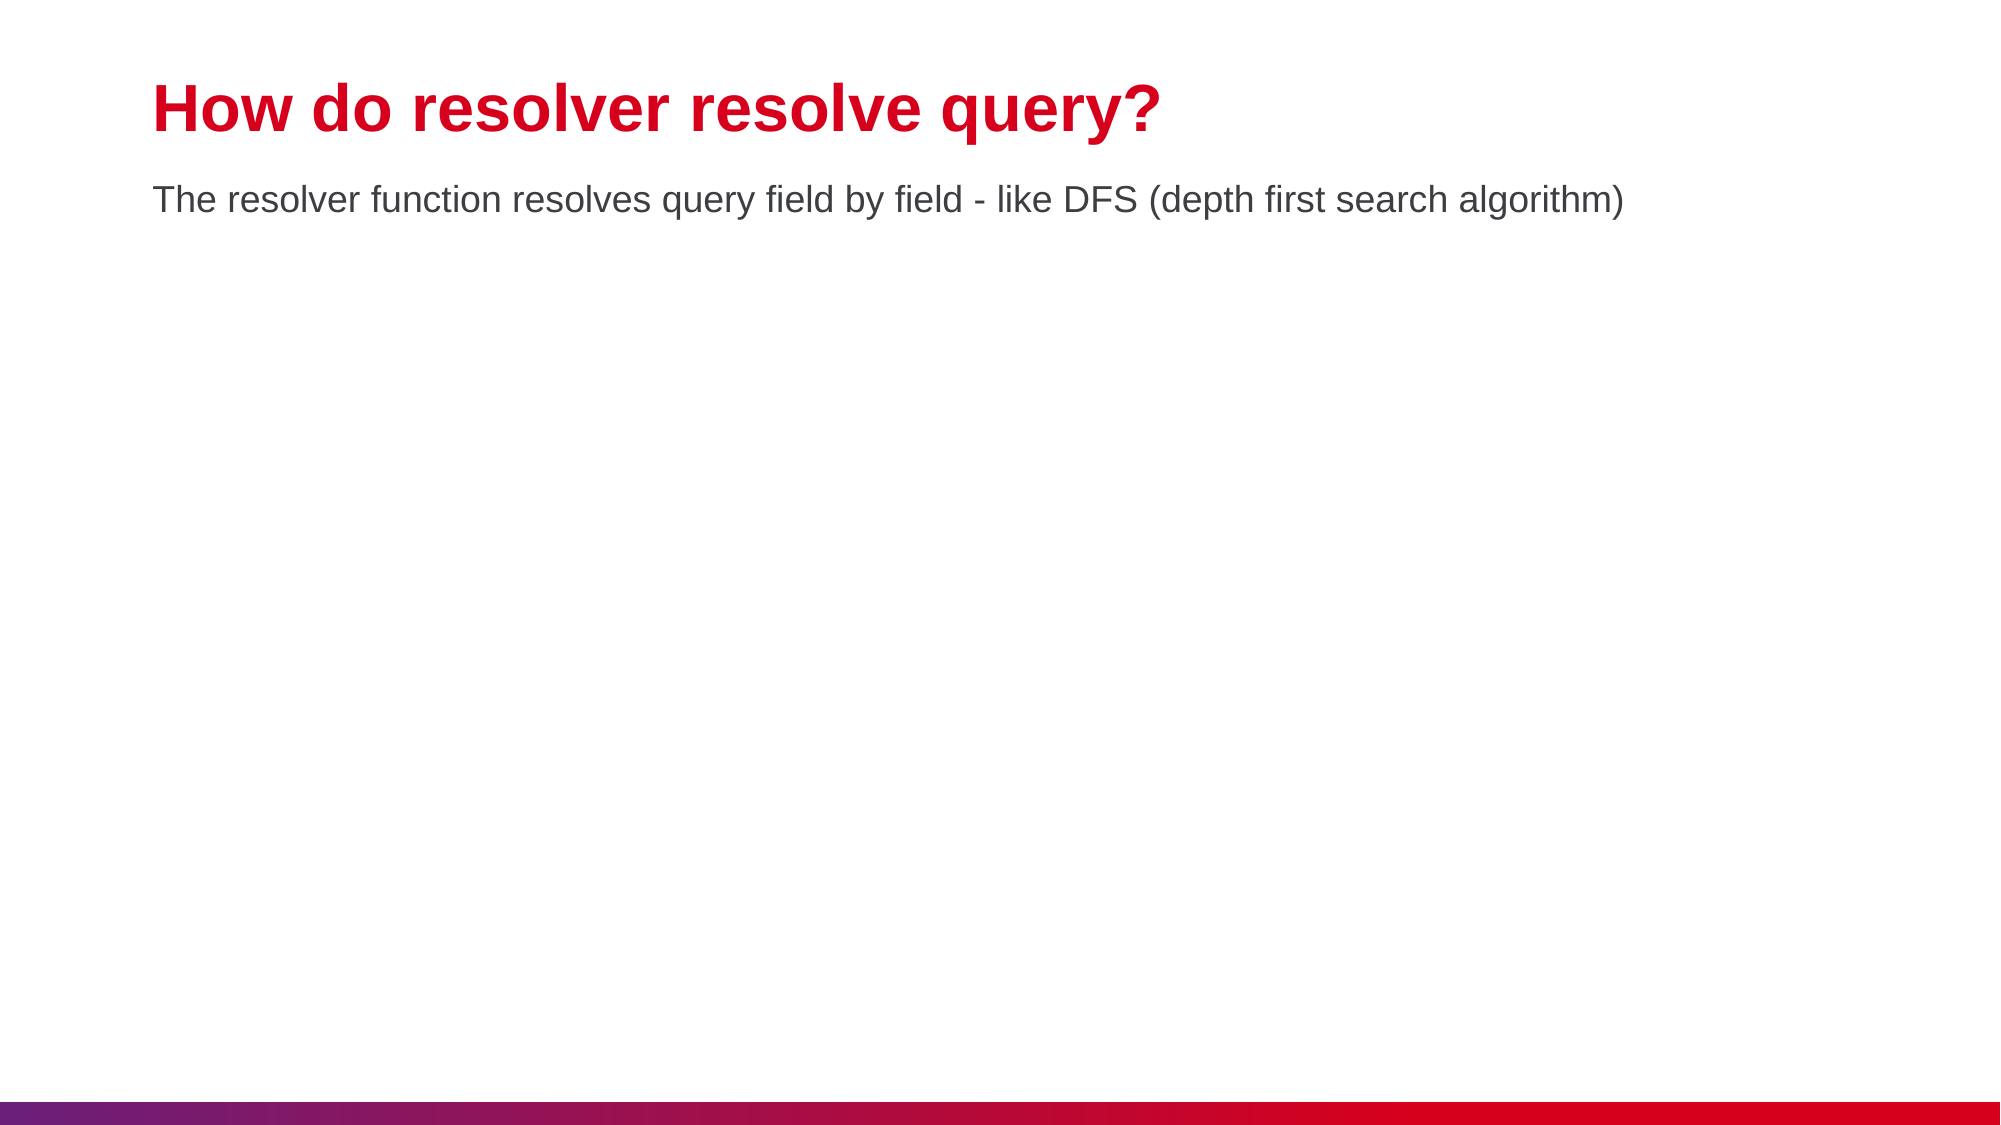

# How do resolver resolve query?
The resolver function resolves query field by field - like DFS (depth first search algorithm)